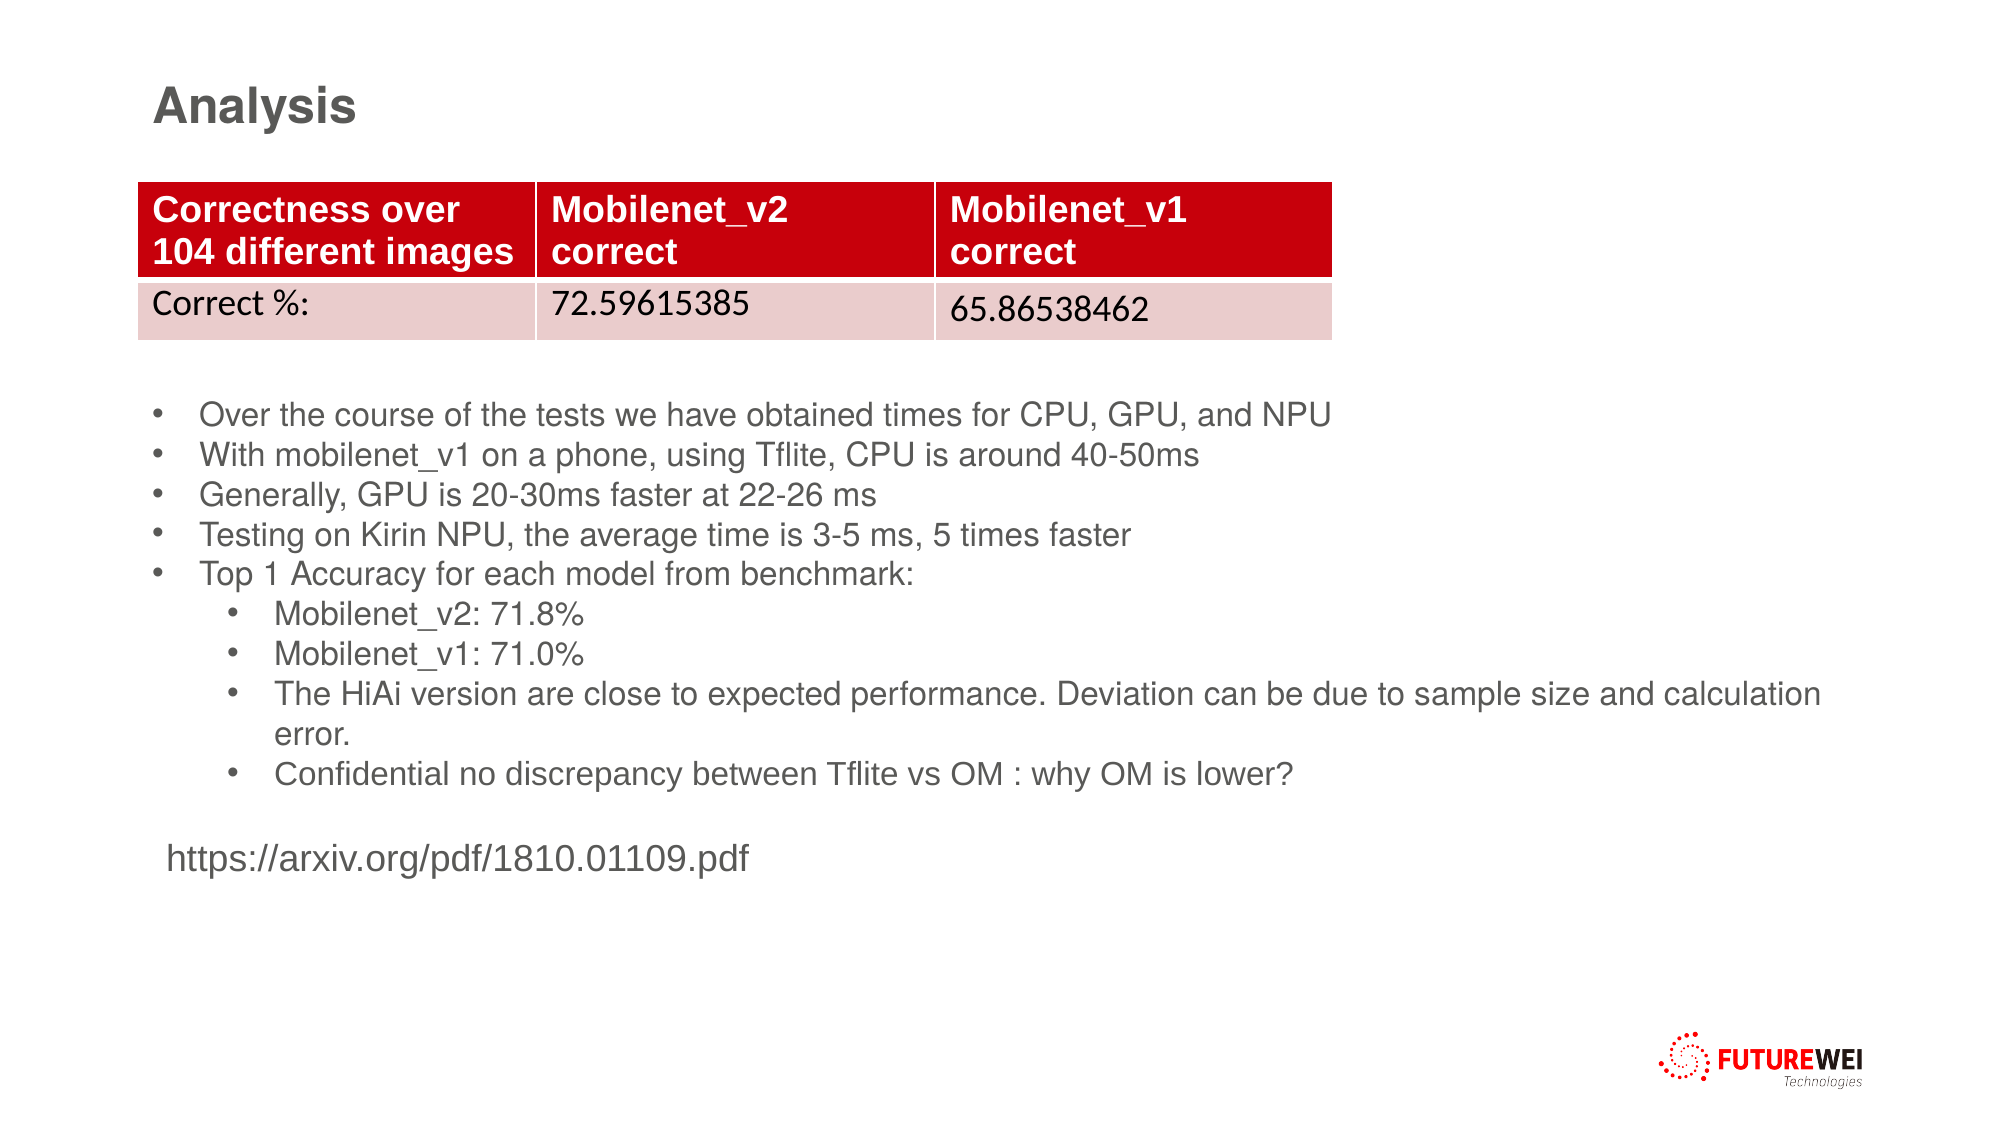

# Analysis
| Correctness over 104 different images | Mobilenet\_v2 correct | Mobilenet\_v1 correct |
| --- | --- | --- |
| Correct %: | 72.59615385 | 65.86538462 |
Over the course of the tests we have obtained times for CPU, GPU, and NPU
With mobilenet_v1 on a phone, using Tflite, CPU is around 40-50ms
Generally, GPU is 20-30ms faster at 22-26 ms
Testing on Kirin NPU, the average time is 3-5 ms, 5 times faster
Top 1 Accuracy for each model from benchmark:
Mobilenet_v2: 71.8%
Mobilenet_v1: 71.0%
The HiAi version are close to expected performance. Deviation can be due to sample size and calculation error.
Confidential no discrepancy between Tflite vs OM : why OM is lower?

https://arxiv.org/pdf/1810.01109.pdf